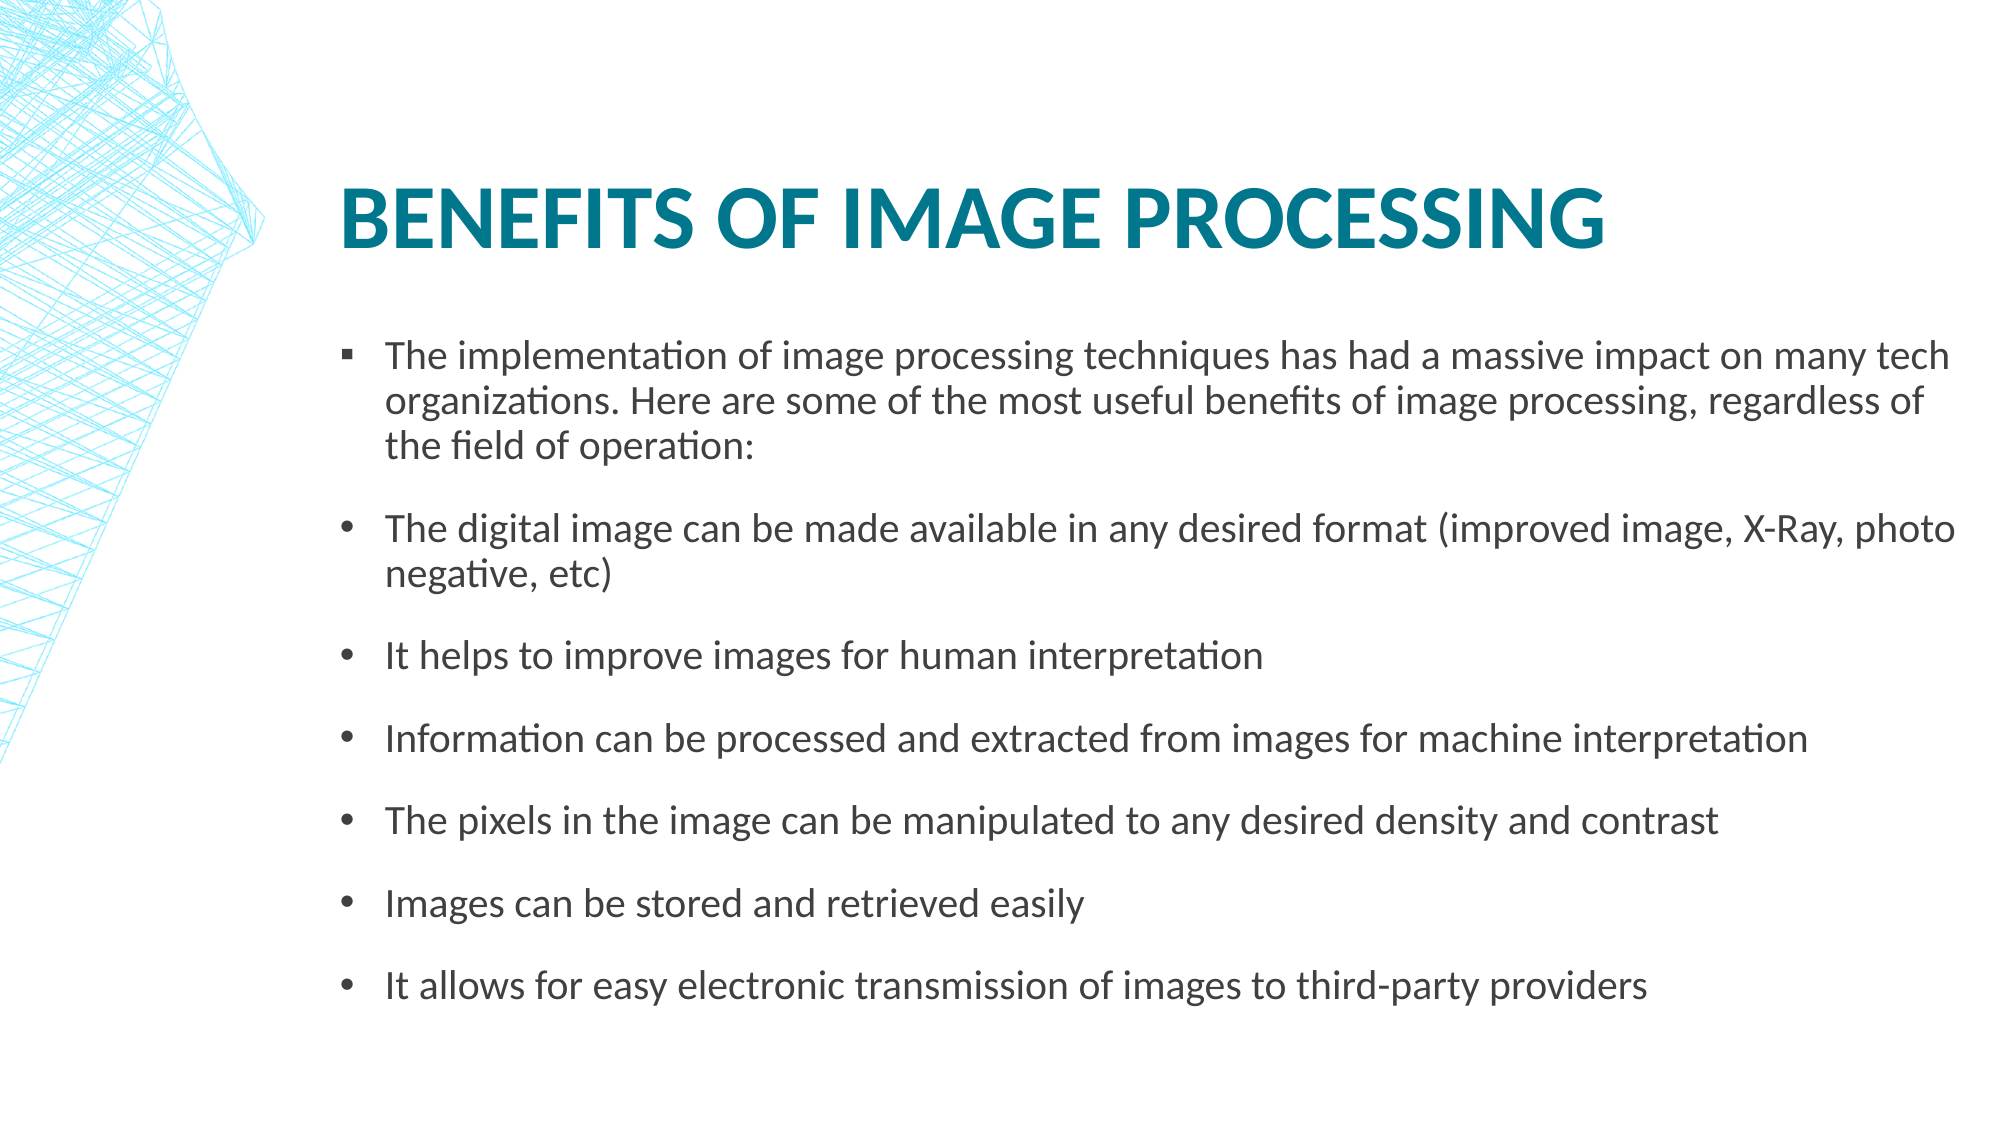

# Benefits of Image Processing
The implementation of image processing techniques has had a massive impact on many tech organizations. Here are some of the most useful benefits of image processing, regardless of the field of operation:
The digital image can be made available in any desired format (improved image, X-Ray, photo negative, etc)
It helps to improve images for human interpretation
Information can be processed and extracted from images for machine interpretation
The pixels in the image can be manipulated to any desired density and contrast
Images can be stored and retrieved easily
It allows for easy electronic transmission of images to third-party providers